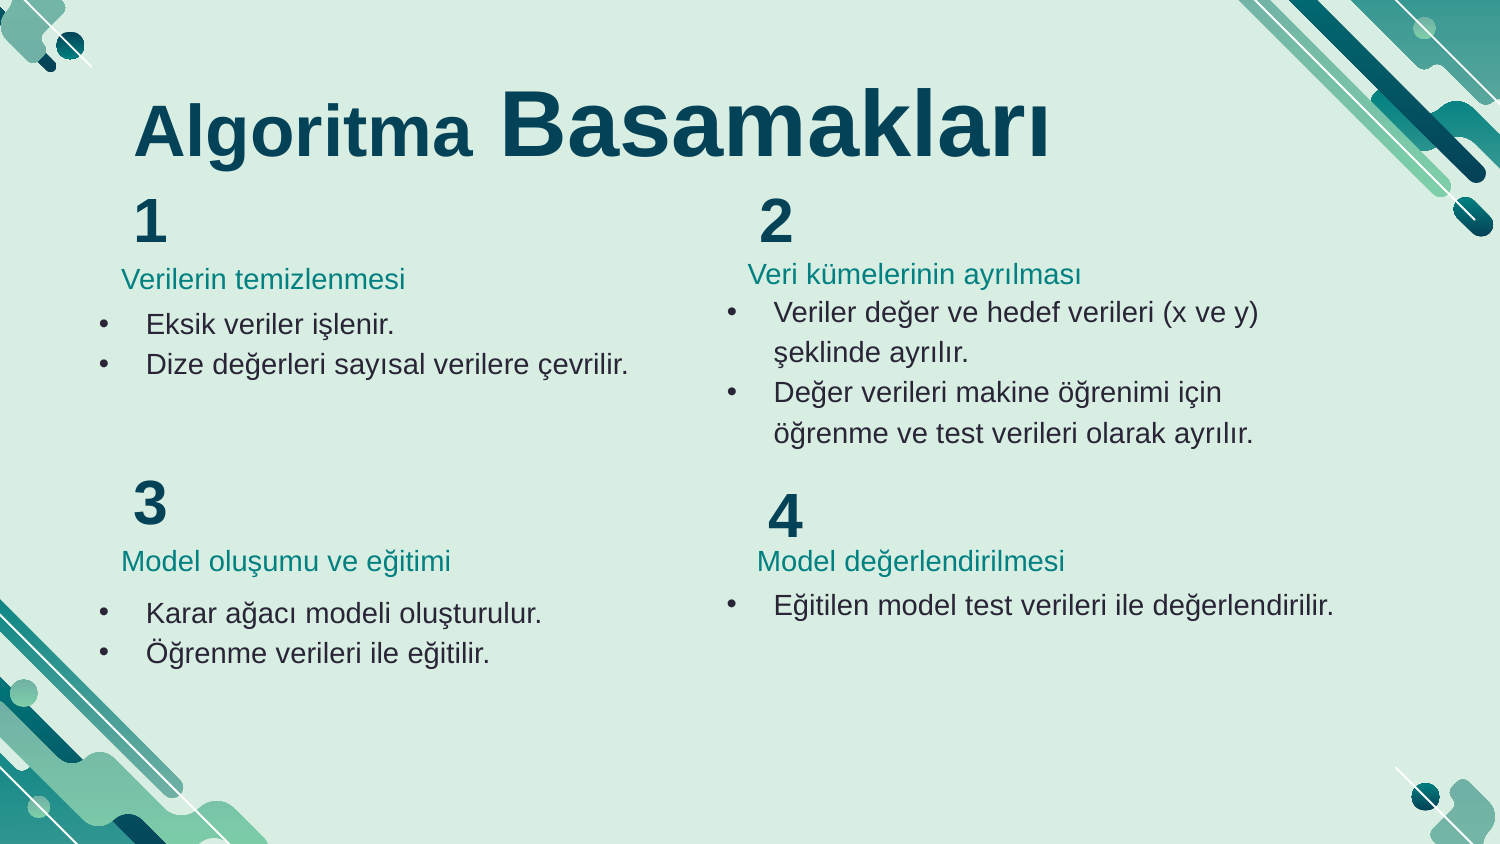

# Algoritma Basamakları
1
2
Veri kümelerinin ayrılması
Verilerin temizlenmesi
Veriler değer ve hedef verileri (x ve y) şeklinde ayrılır.
Değer verileri makine öğrenimi için öğrenme ve test verileri olarak ayrılır.
Eksik veriler işlenir.
Dize değerleri sayısal verilere çevrilir.
3
4
Model oluşumu ve eğitimi
Model değerlendirilmesi
Eğitilen model test verileri ile değerlendirilir.
Karar ağacı modeli oluşturulur.
Öğrenme verileri ile eğitilir.